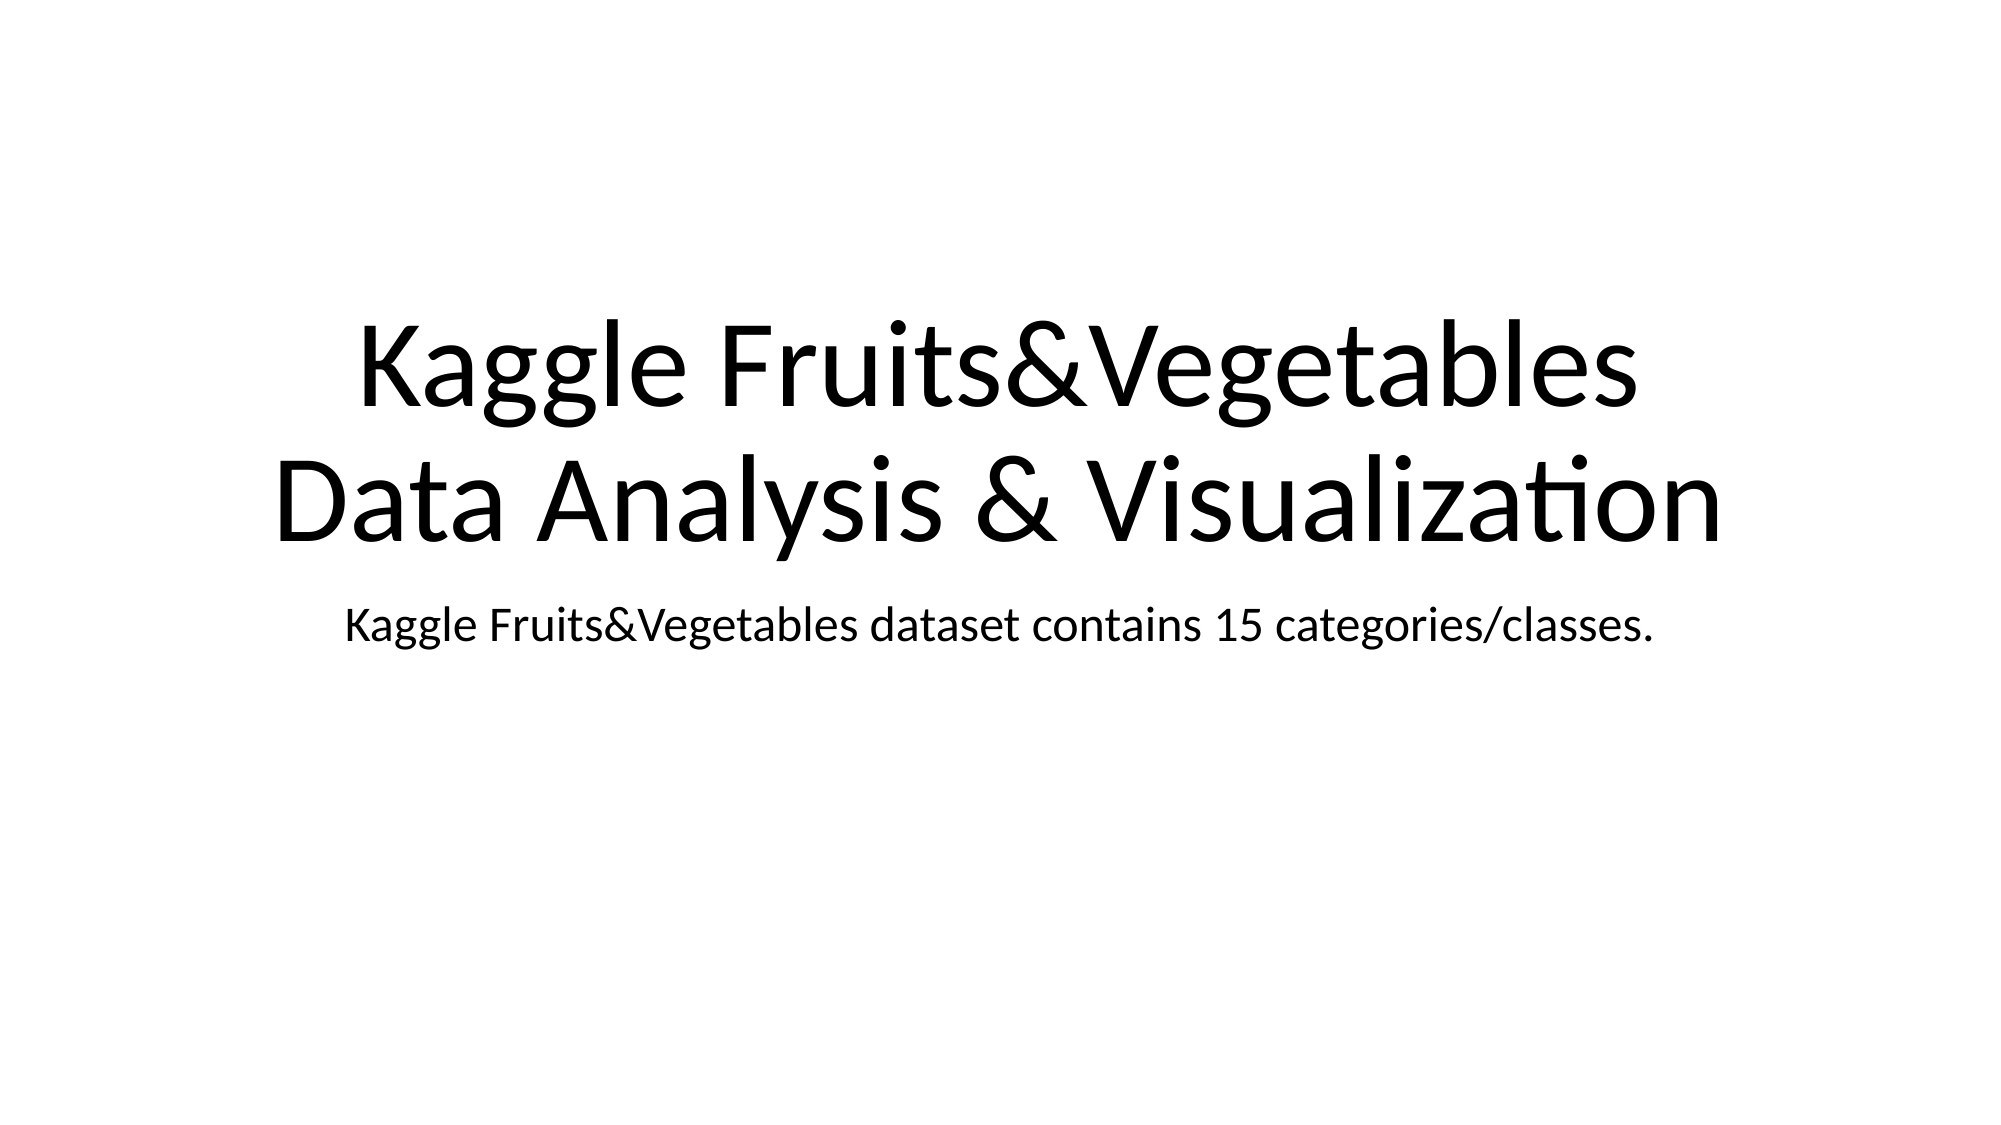

# Kaggle Fruits&Vegetables Data Analysis & Visualization
Kaggle Fruits&Vegetables dataset contains 15 categories/classes.